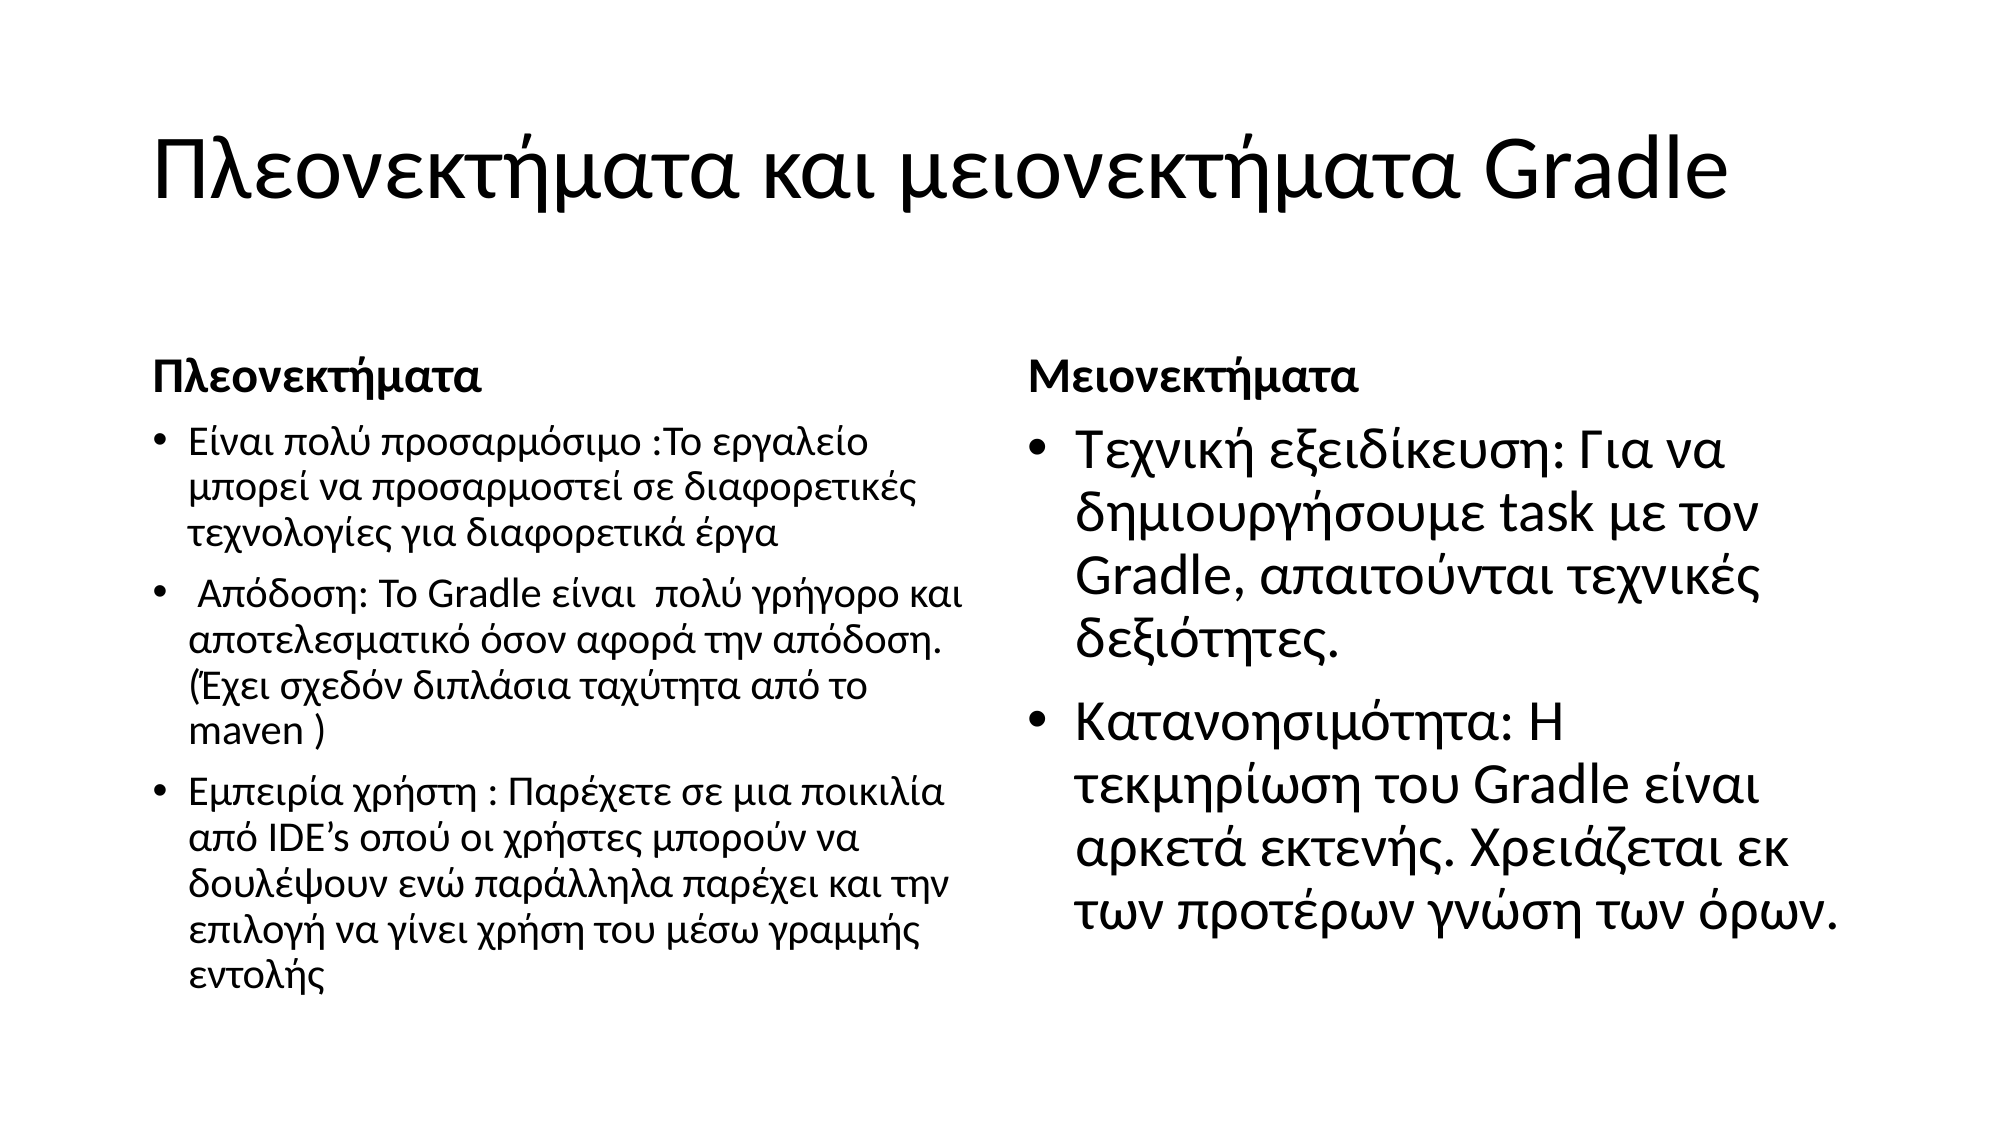

# Πλεονεκτήματα και μειονεκτήματα Gradle
Πλεονεκτήματα
Μειονεκτήματα
Είναι πολύ προσαρμόσιμο :Το εργαλείο μπορεί να προσαρμοστεί σε διαφορετικές τεχνολογίες για διαφορετικά έργα
 Απόδοση: Το Gradle είναι  πολύ γρήγορο και αποτελεσματικό όσον αφορά την απόδοση. (Έχει σχεδόν διπλάσια ταχύτητα από το maven )
Εμπειρία χρήστη : Παρέχετε σε μια ποικιλία από IDE’s οπού οι χρήστες μπορούν να δουλέψουν ενώ παράλληλα παρέχει και την επιλογή να γίνει χρήση του μέσω γραμμής εντολής
Τεχνική εξειδίκευση: Για να δημιουργήσουμε task με τον Gradle, απαιτούνται τεχνικές δεξιότητες.
Κατανοησιμότητα: Η τεκμηρίωση του Gradle είναι αρκετά εκτενής. Χρειάζεται εκ των προτέρων γνώση των όρων.